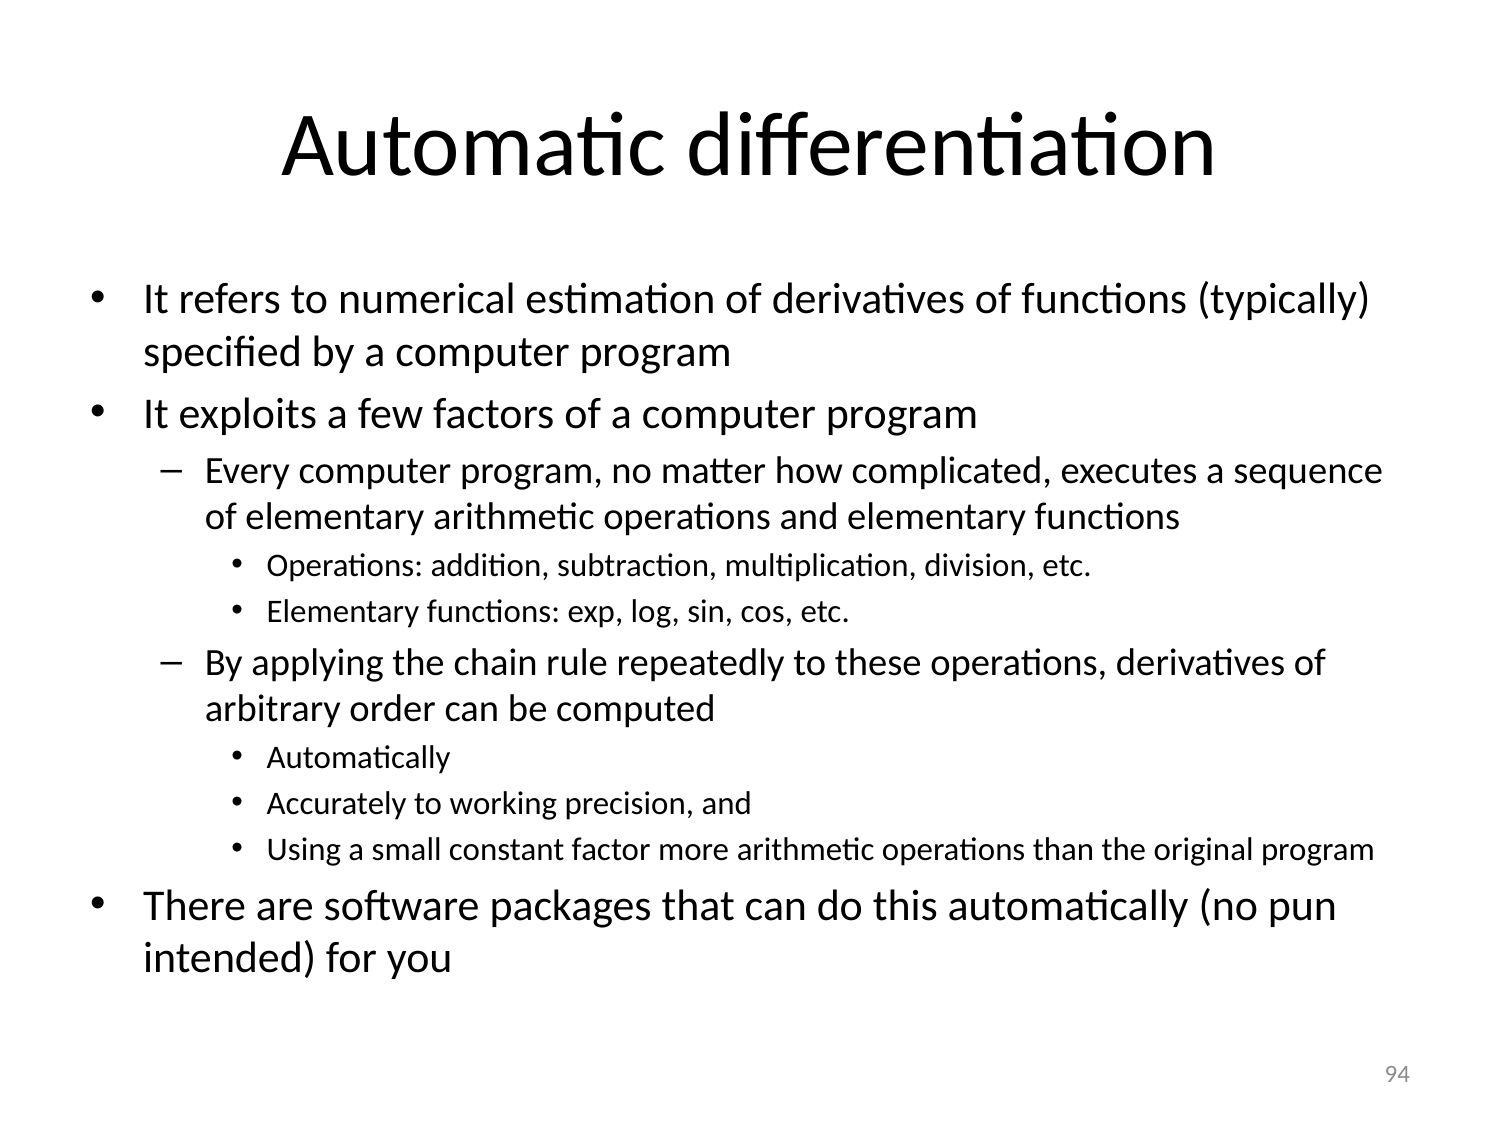

# Automatic differentiation
It refers to numerical estimation of derivatives of functions (typically) specified by a computer program
It exploits a few factors of a computer program
Every computer program, no matter how complicated, executes a sequence of elementary arithmetic operations and elementary functions
Operations: addition, subtraction, multiplication, division, etc.
Elementary functions: exp, log, sin, cos, etc.
By applying the chain rule repeatedly to these operations, derivatives of arbitrary order can be computed
Automatically
Accurately to working precision, and
Using a small constant factor more arithmetic operations than the original program
There are software packages that can do this automatically (no pun intended) for you
94